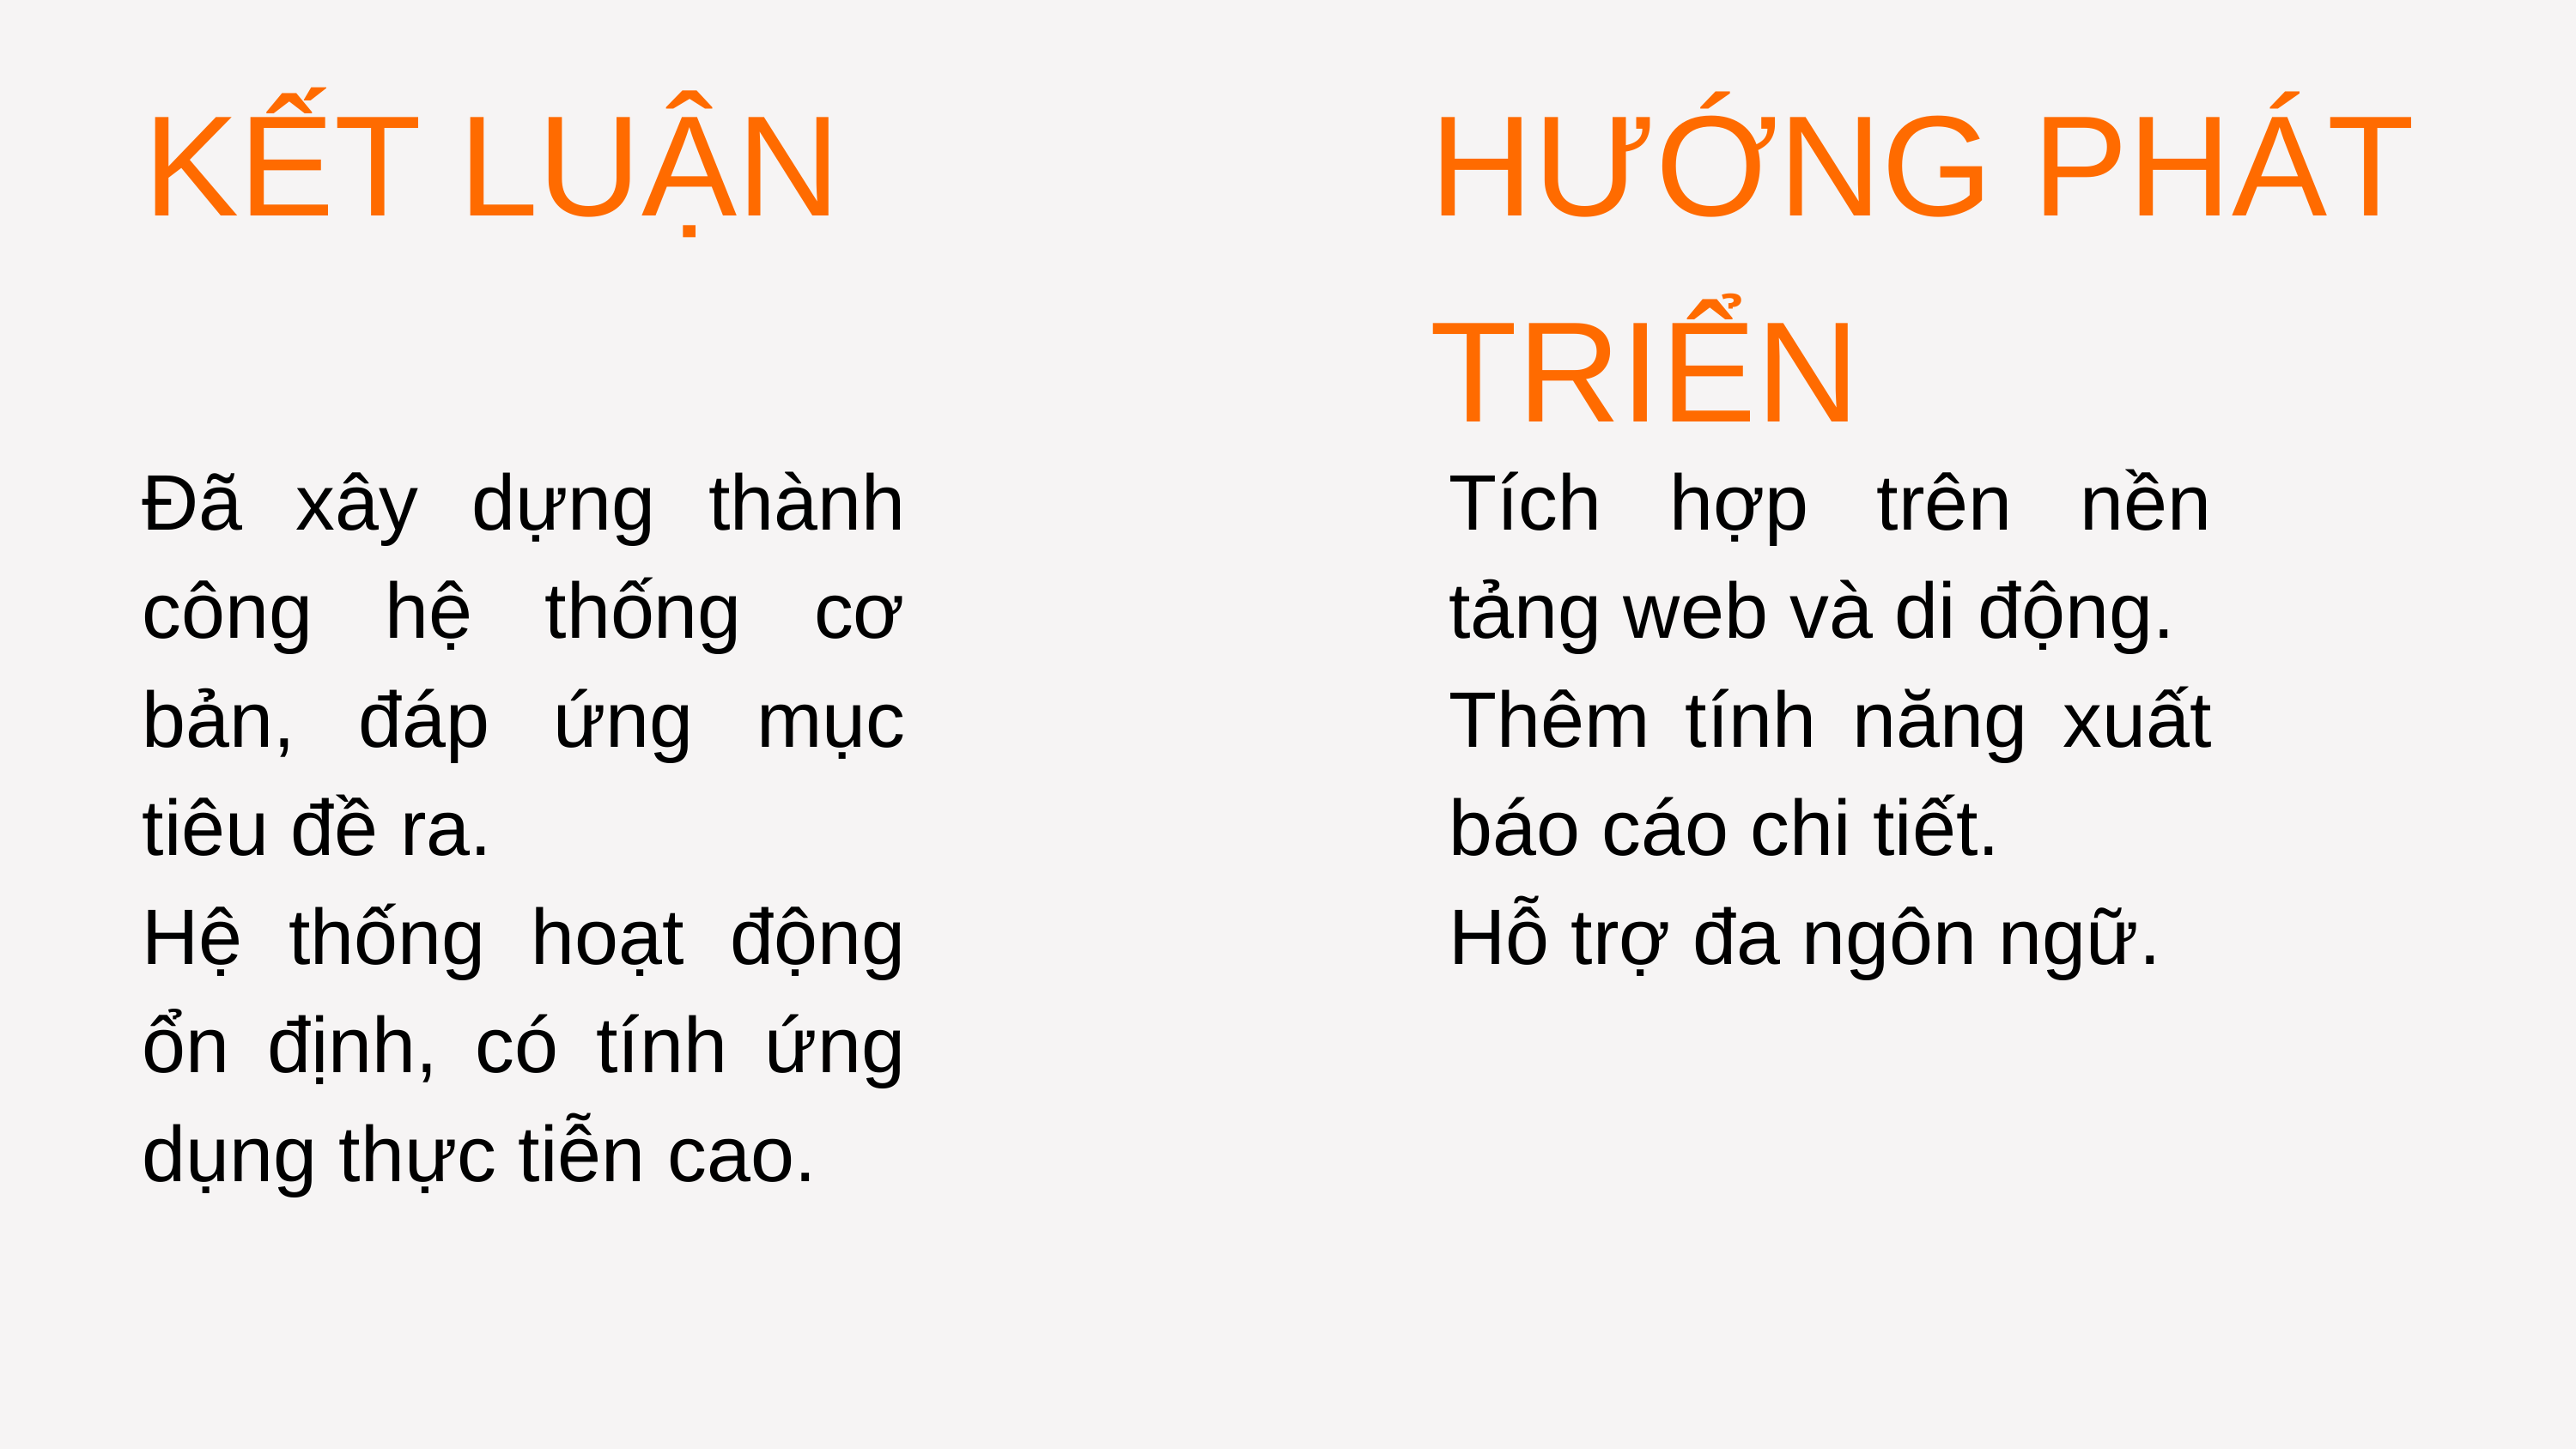

KẾT LUẬN
HƯỚNG PHÁT TRIỂN
Đã xây dựng thành công hệ thống cơ bản, đáp ứng mục tiêu đề ra.
Hệ thống hoạt động ổn định, có tính ứng dụng thực tiễn cao.
Tích hợp trên nền tảng web và di động.
Thêm tính năng xuất báo cáo chi tiết.
Hỗ trợ đa ngôn ngữ.